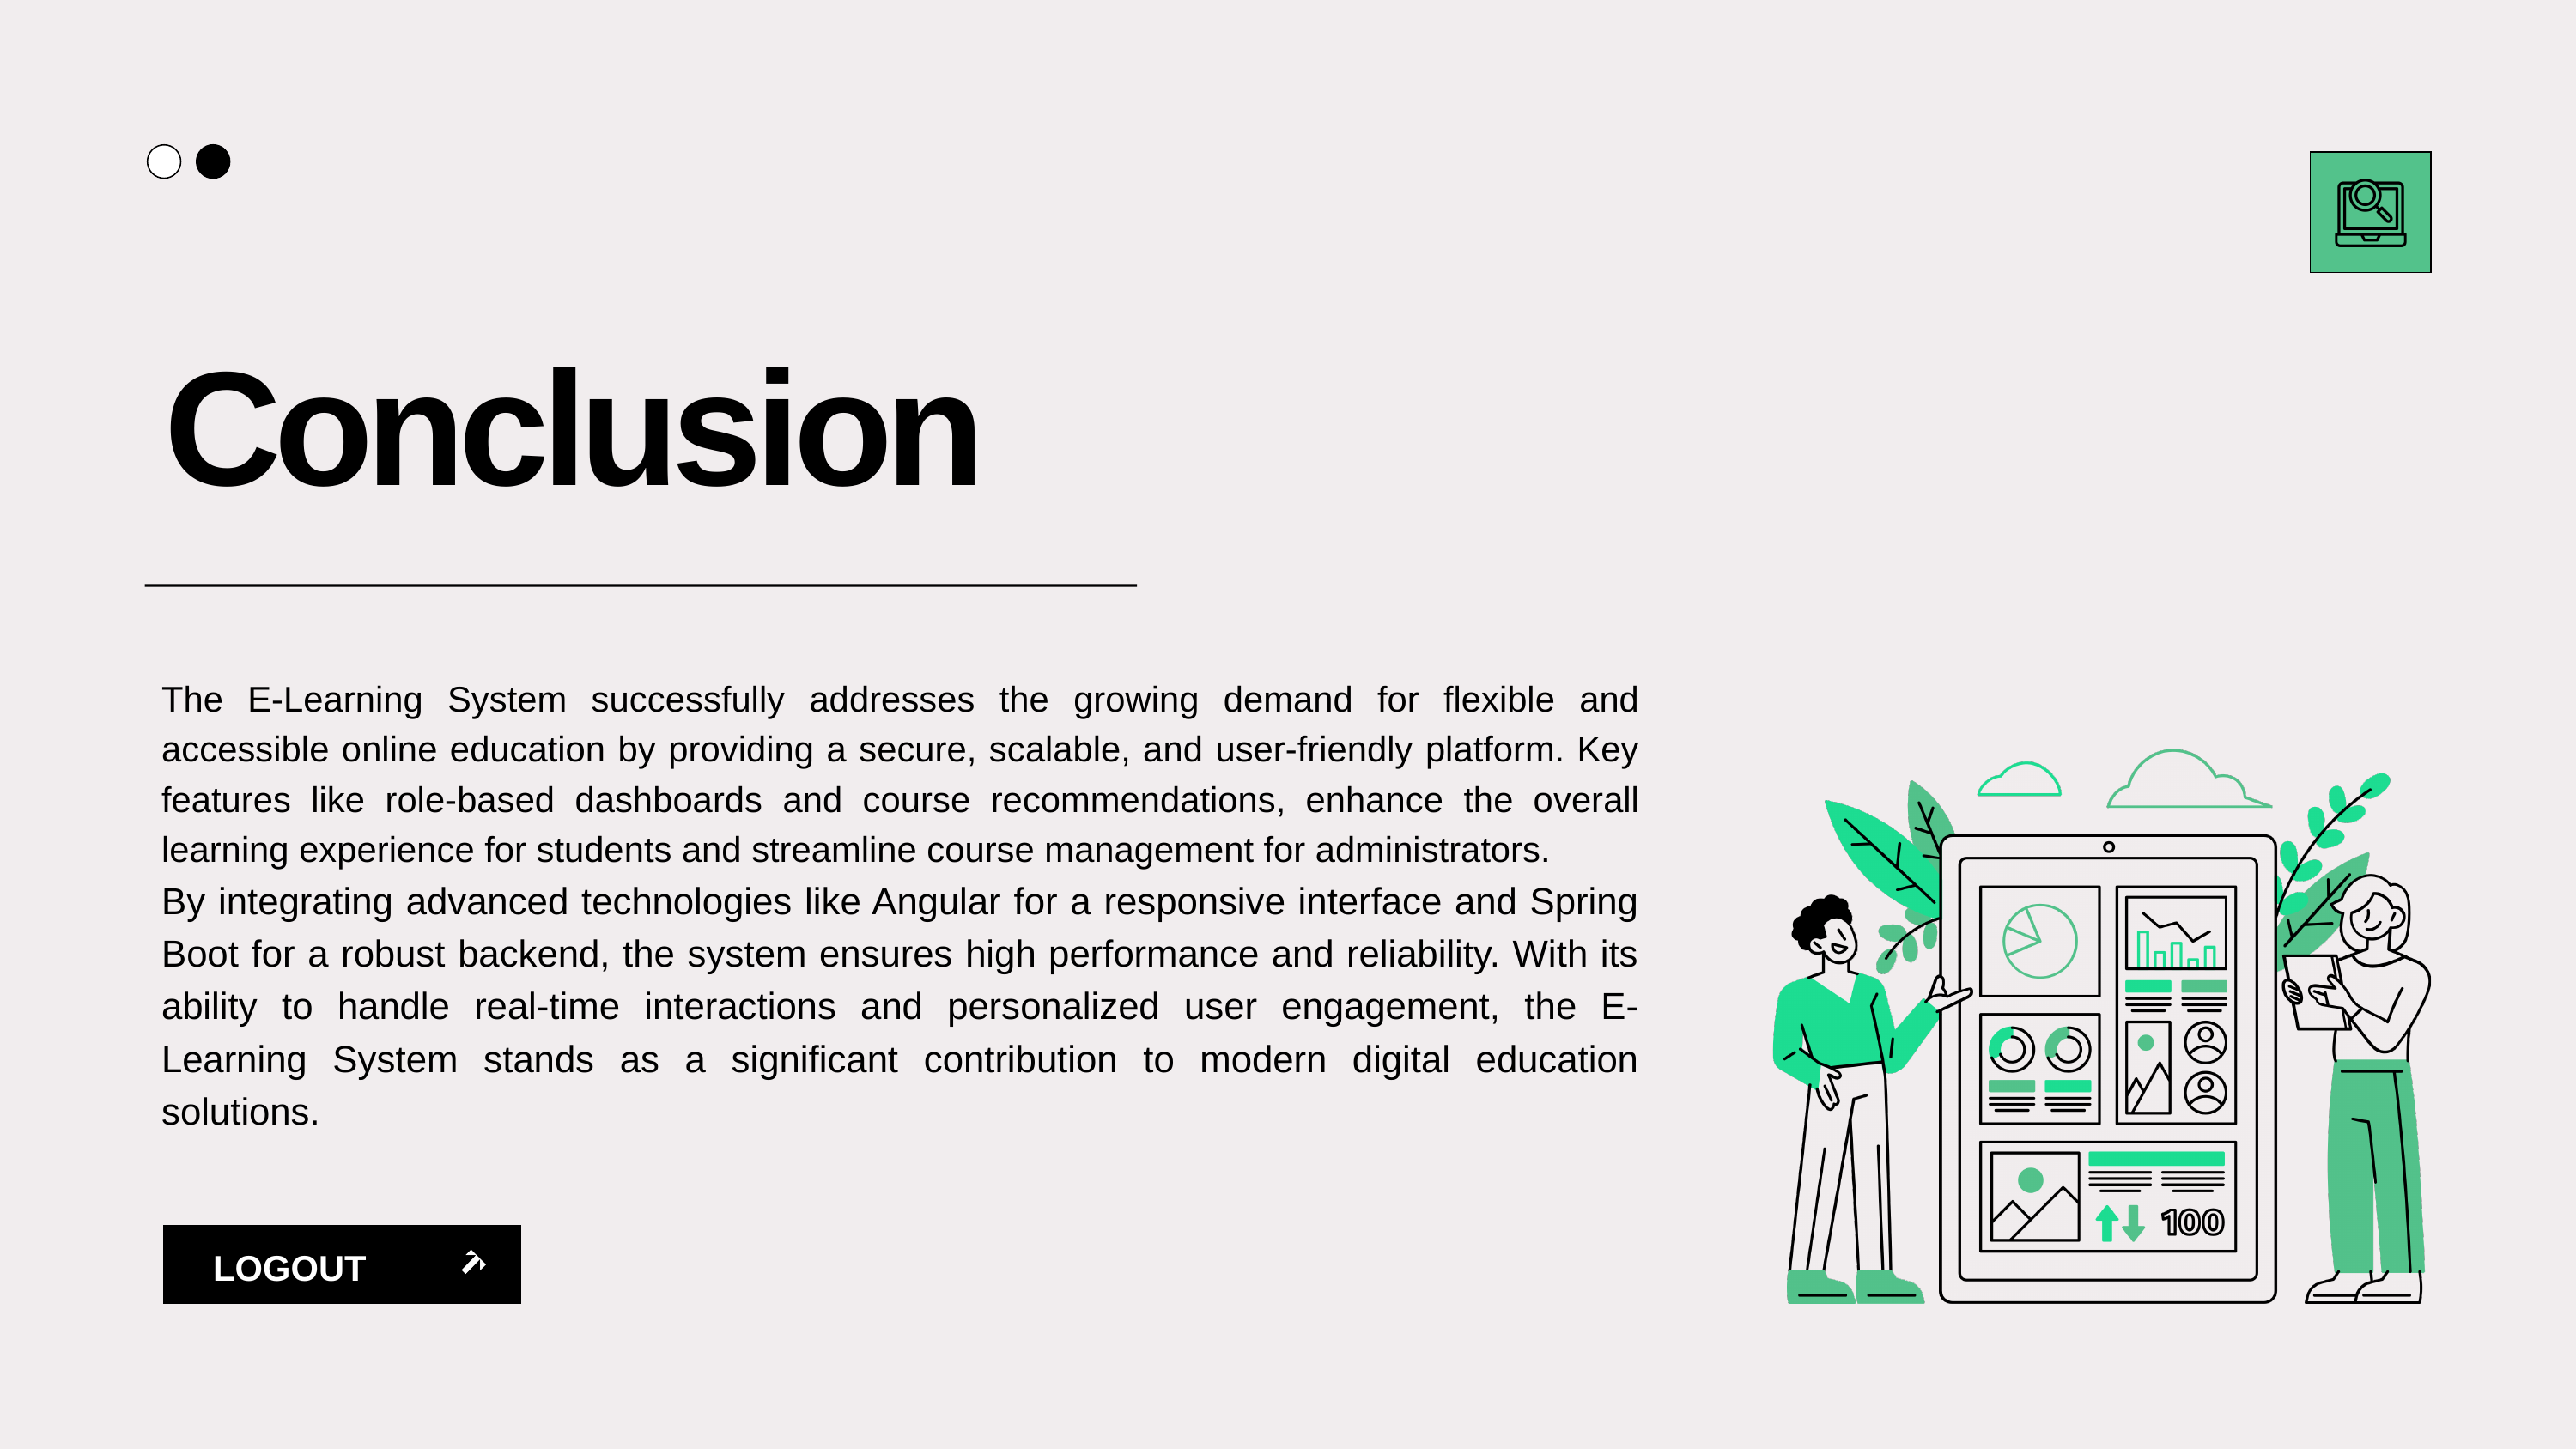

Conclusion

The E-Learning System successfully addresses the growing demand for flexible and accessible online education by providing a secure, scalable, and user-friendly platform. Key features like role-based dashboards and course recommendations, enhance the overall learning experience for students and streamline course management for administrators.
By integrating advanced technologies like Angular for a responsive interface and Spring Boot for a robust backend, the system ensures high performance and reliability. With its ability to handle real-time interactions and personalized user engagement, the E-Learning System stands as a significant contribution to modern digital education solutions.

LOGOUT